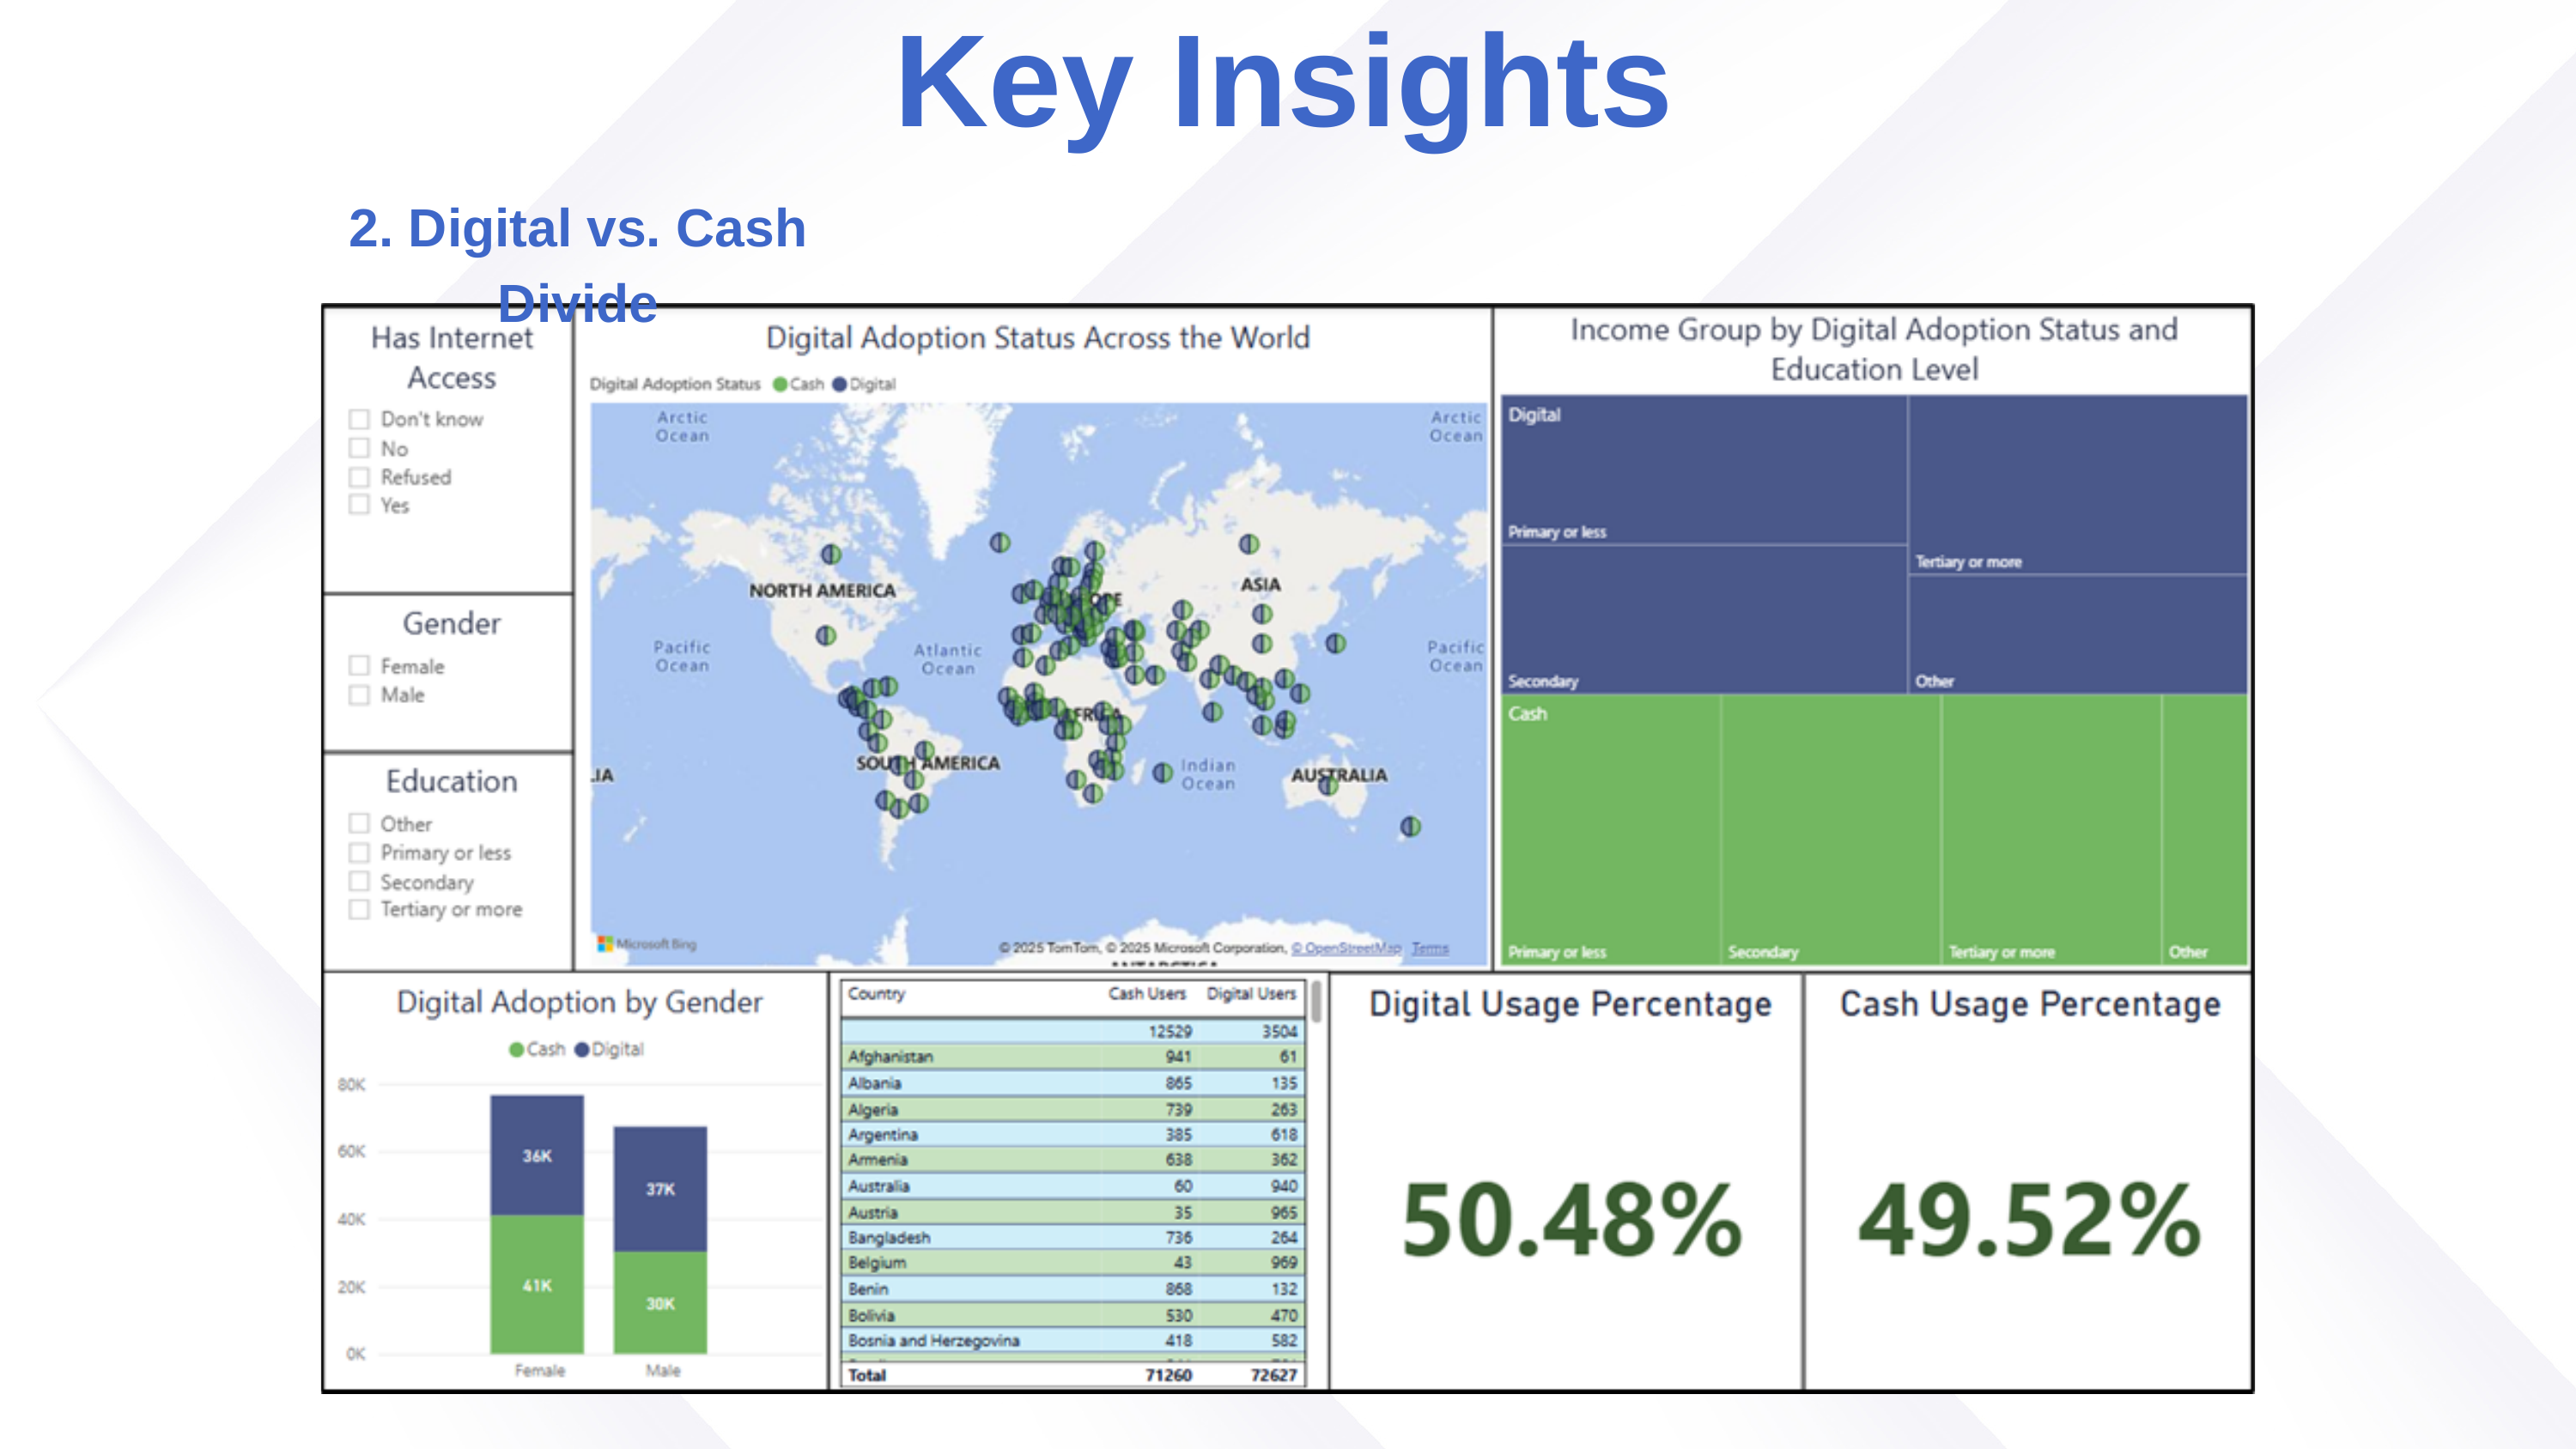

Key Insights
2. Digital vs. Cash Divide